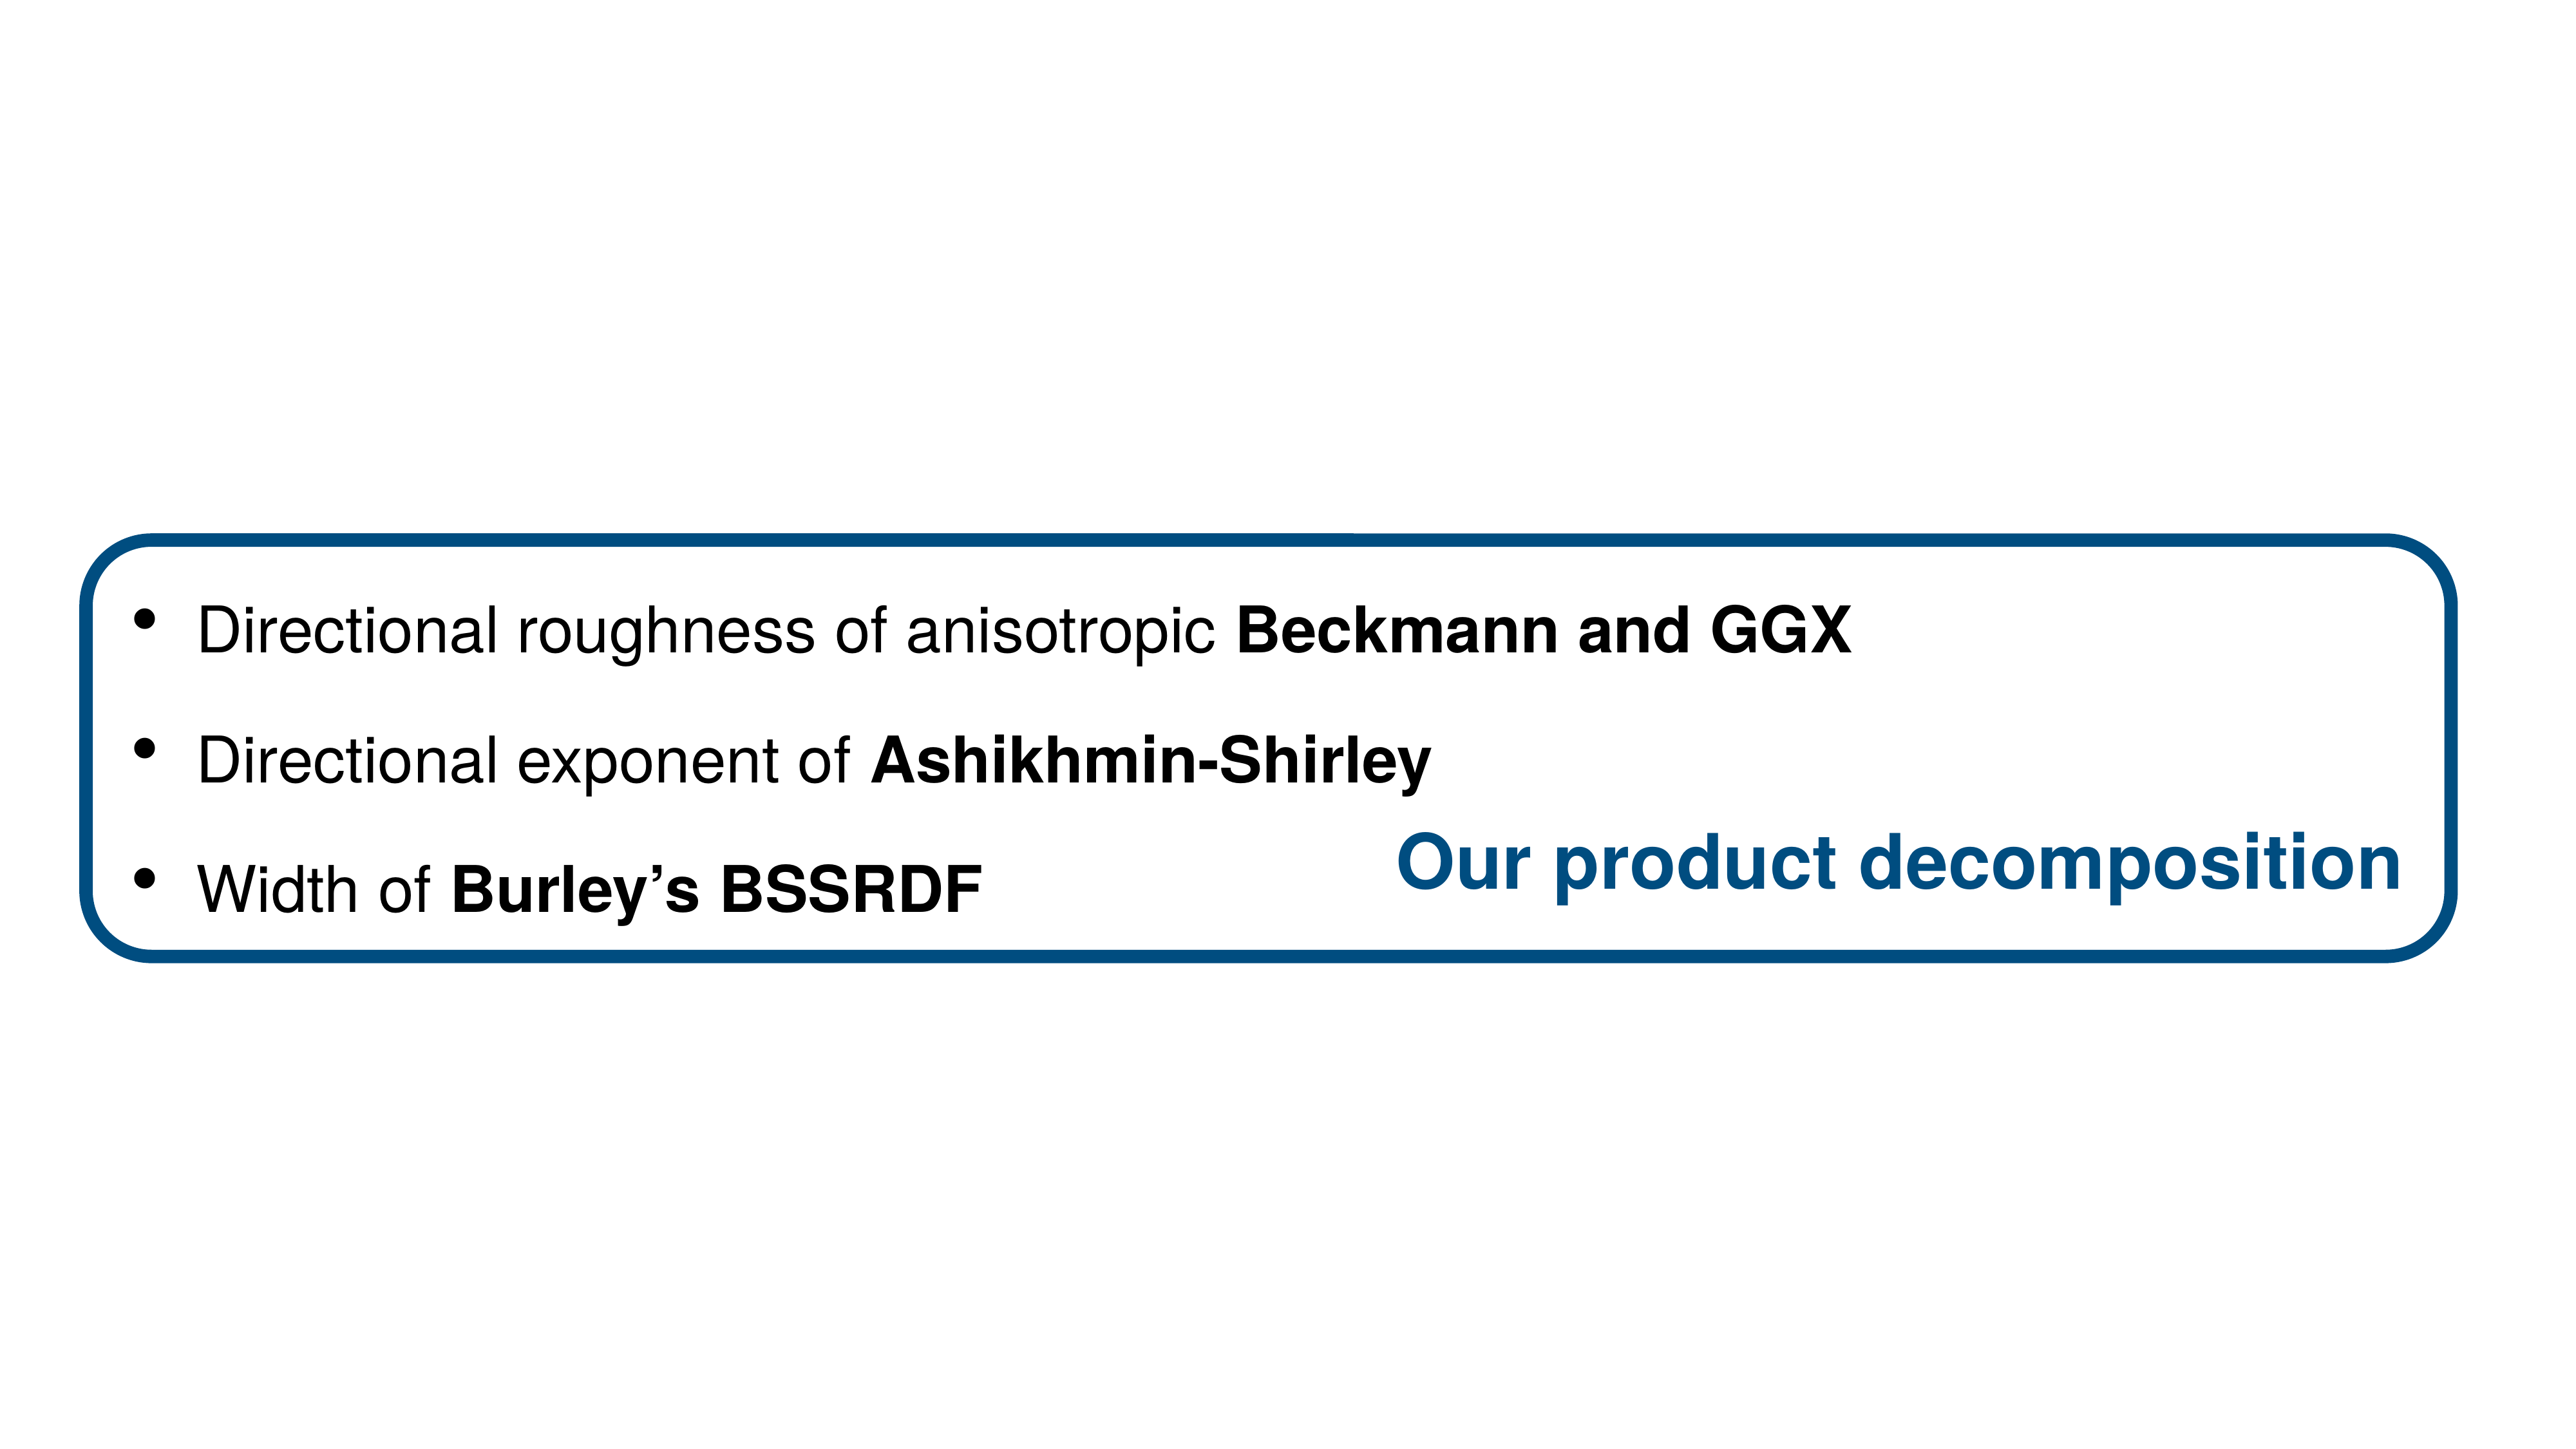

Directional roughness of anisotropic Beckmann and GGX
Directional exponent of Ashikhmin-Shirley
Width of Burley’s BSSRDF
Our product decomposition
52